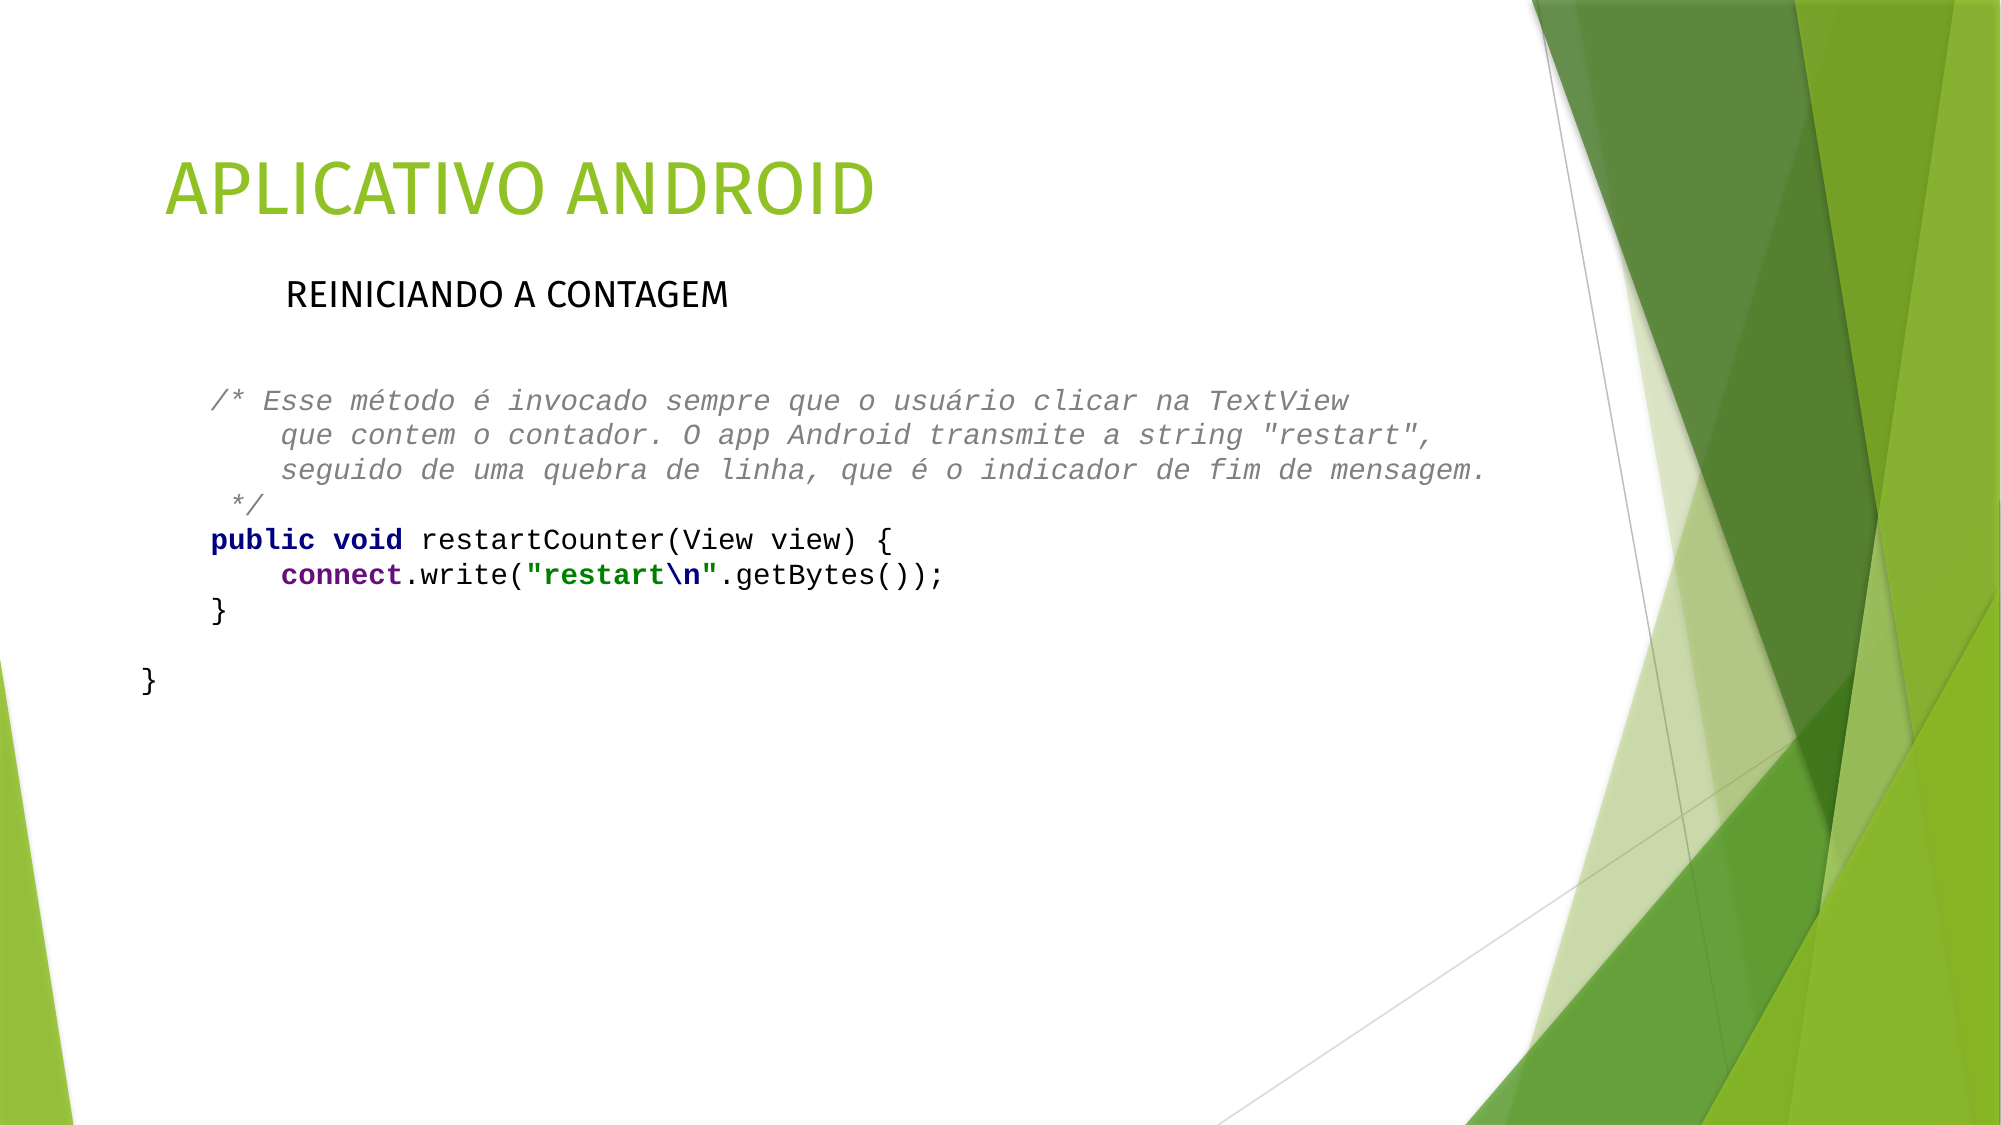

# APLICATIVO ANDROID
REINICIANDO A CONTAGEM
    /* Esse método é invocado sempre que o usuário clicar na TextView
        que contem o contador. O app Android transmite a string "restart",
        seguido de uma quebra de linha, que é o indicador de fim de mensagem.
     */
    public void restartCounter(View view) {
        connect.write("restart\n".getBytes());
    }
}